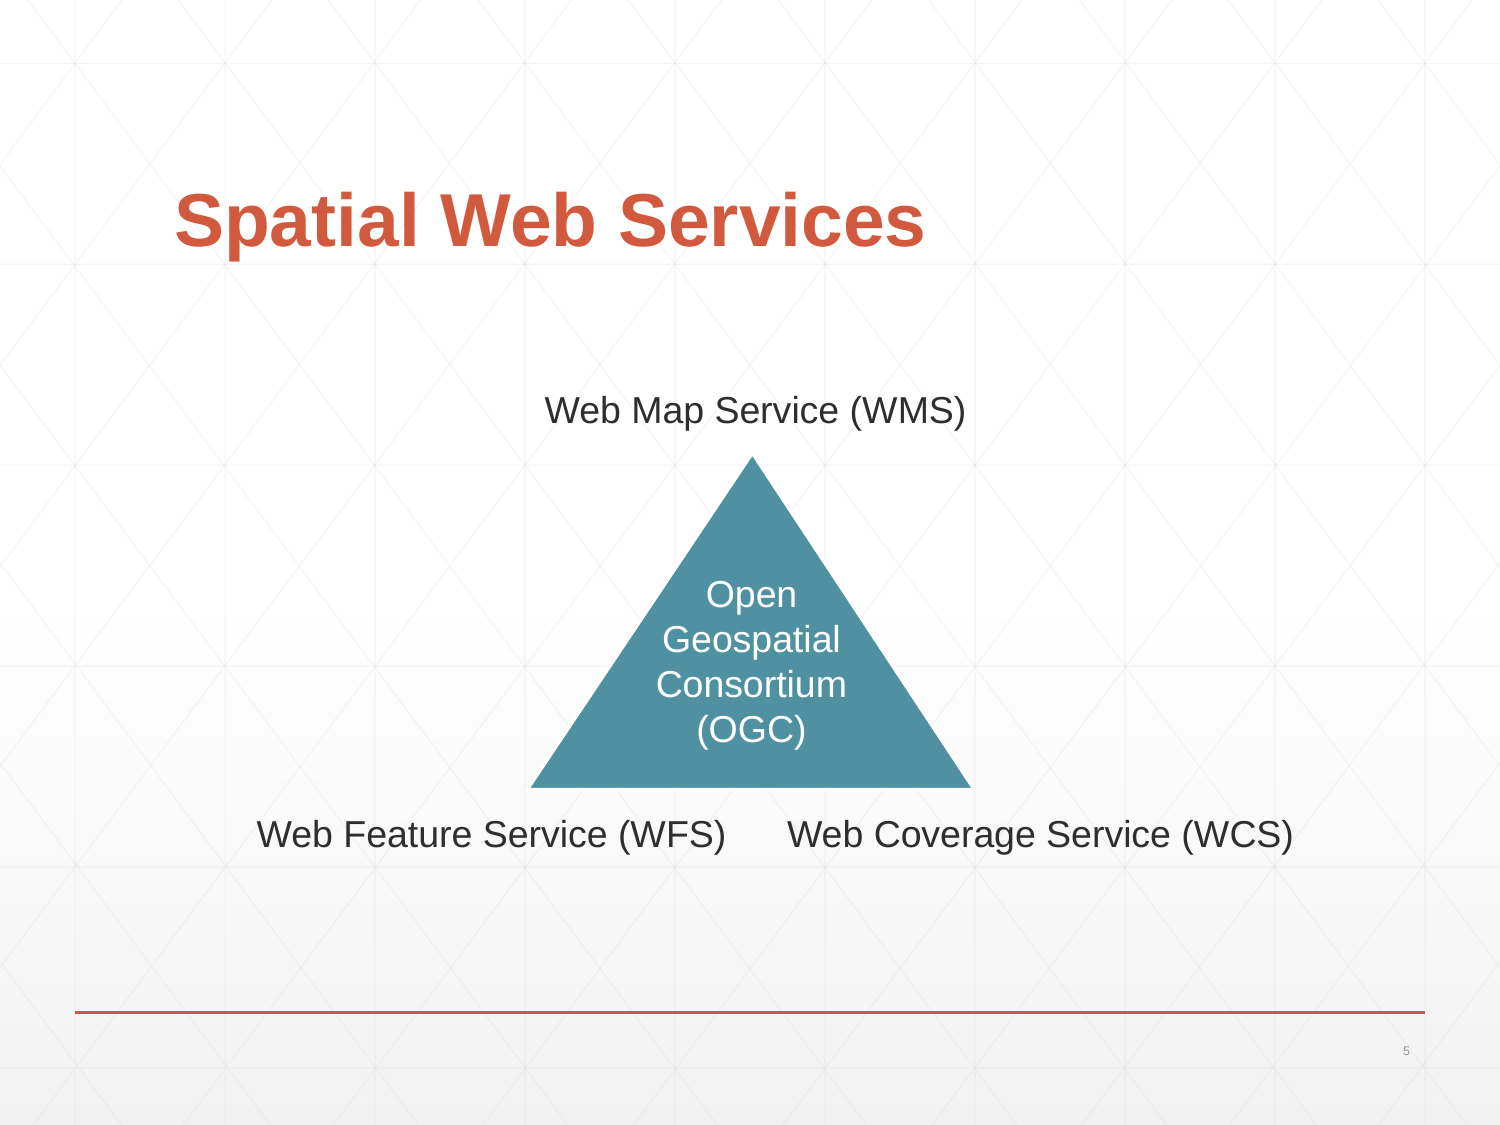

# Spatial Web Services
Web Map Service (WMS)
Open
GeospatialConsortium
(OGC)

Web Feature Service (WFS)
Web Coverage Service (WCS)
5